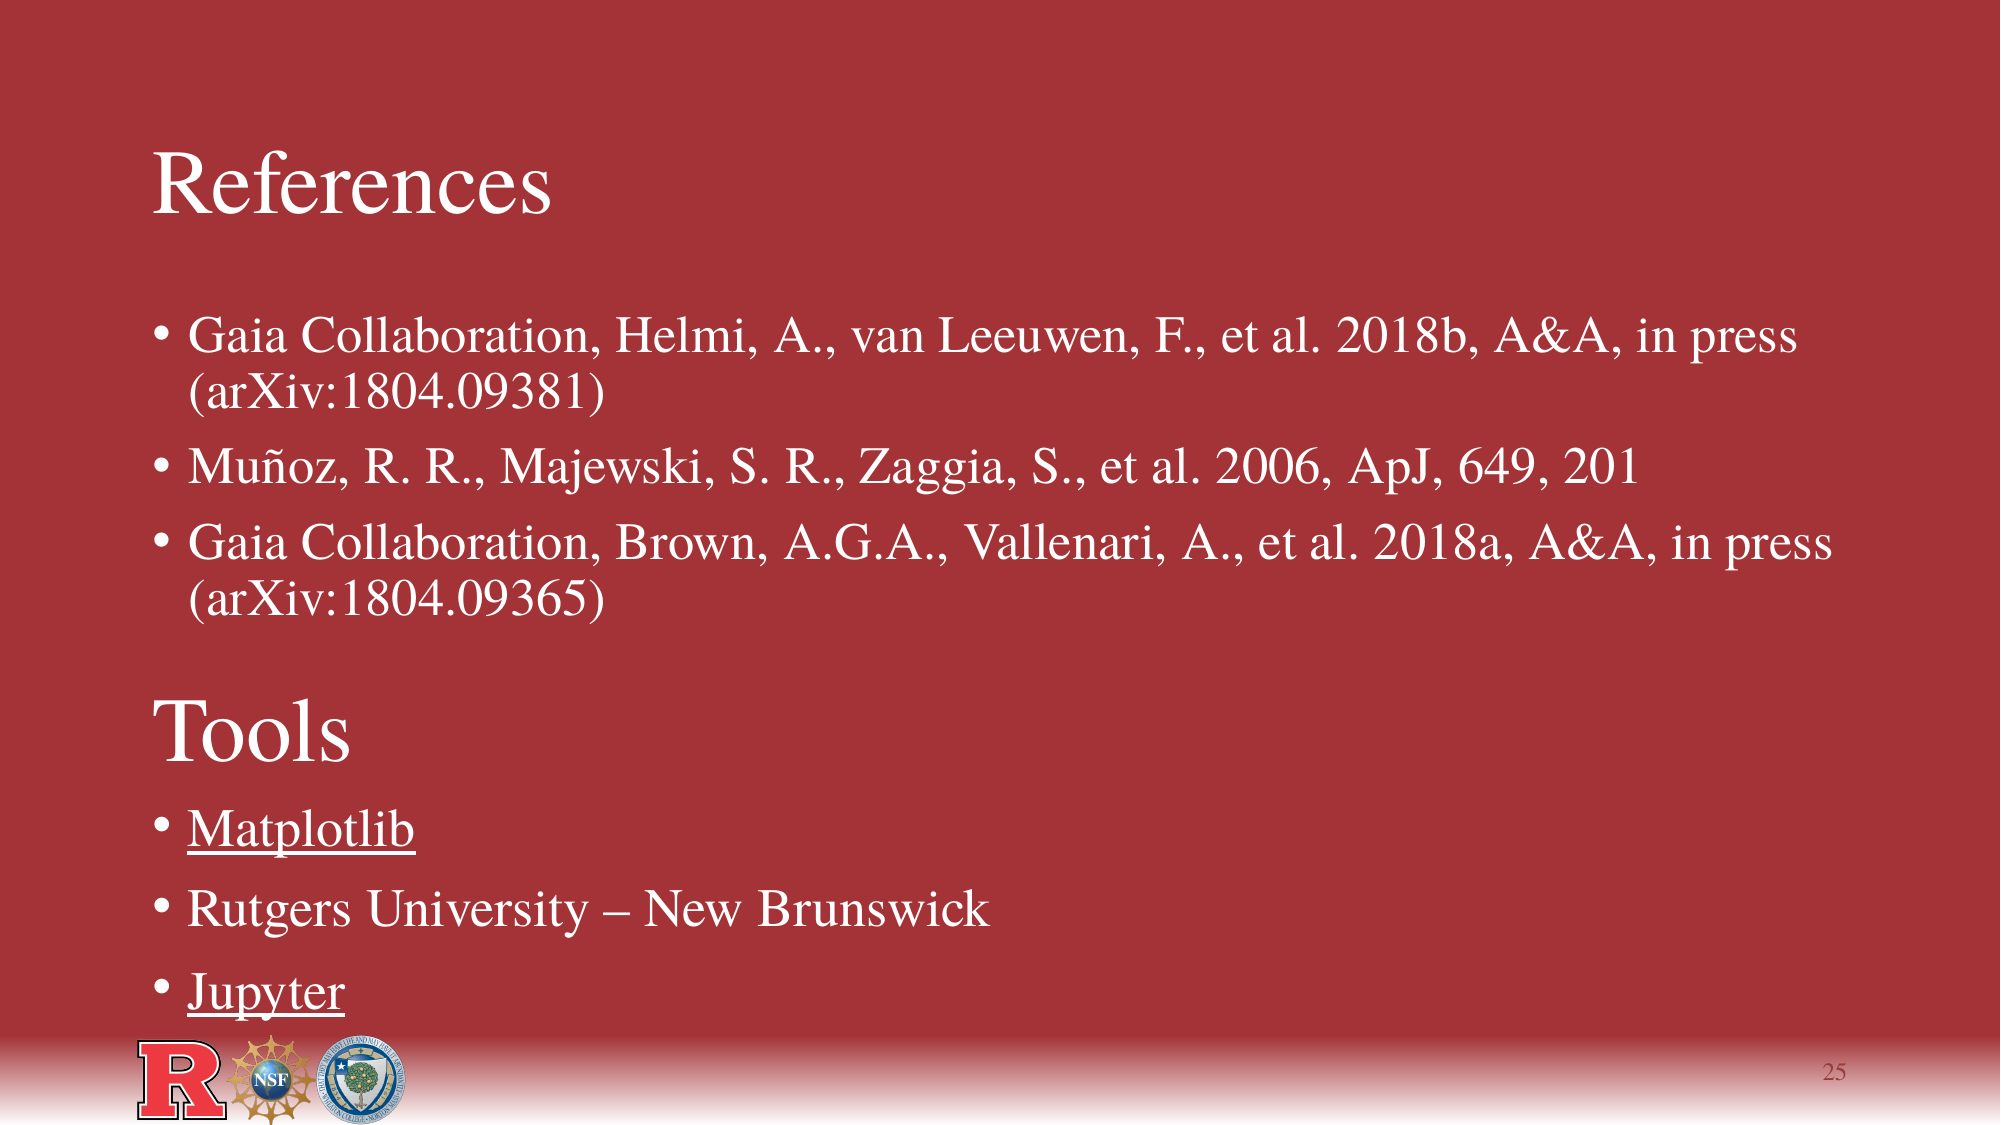

# References
Gaia Collaboration, Helmi, A., van Leeuwen, F., et al. 2018b, A&A, in press (arXiv:1804.09381)
Muñoz, R. R., Majewski, S. R., Zaggia, S., et al. 2006, ApJ, 649, 201
Gaia Collaboration, Brown, A.G.A., Vallenari, A., et al. 2018a, A&A, in press (arXiv:1804.09365)

Tools
Matplotlib
Rutgers University – New Brunswick
Jupyter
25